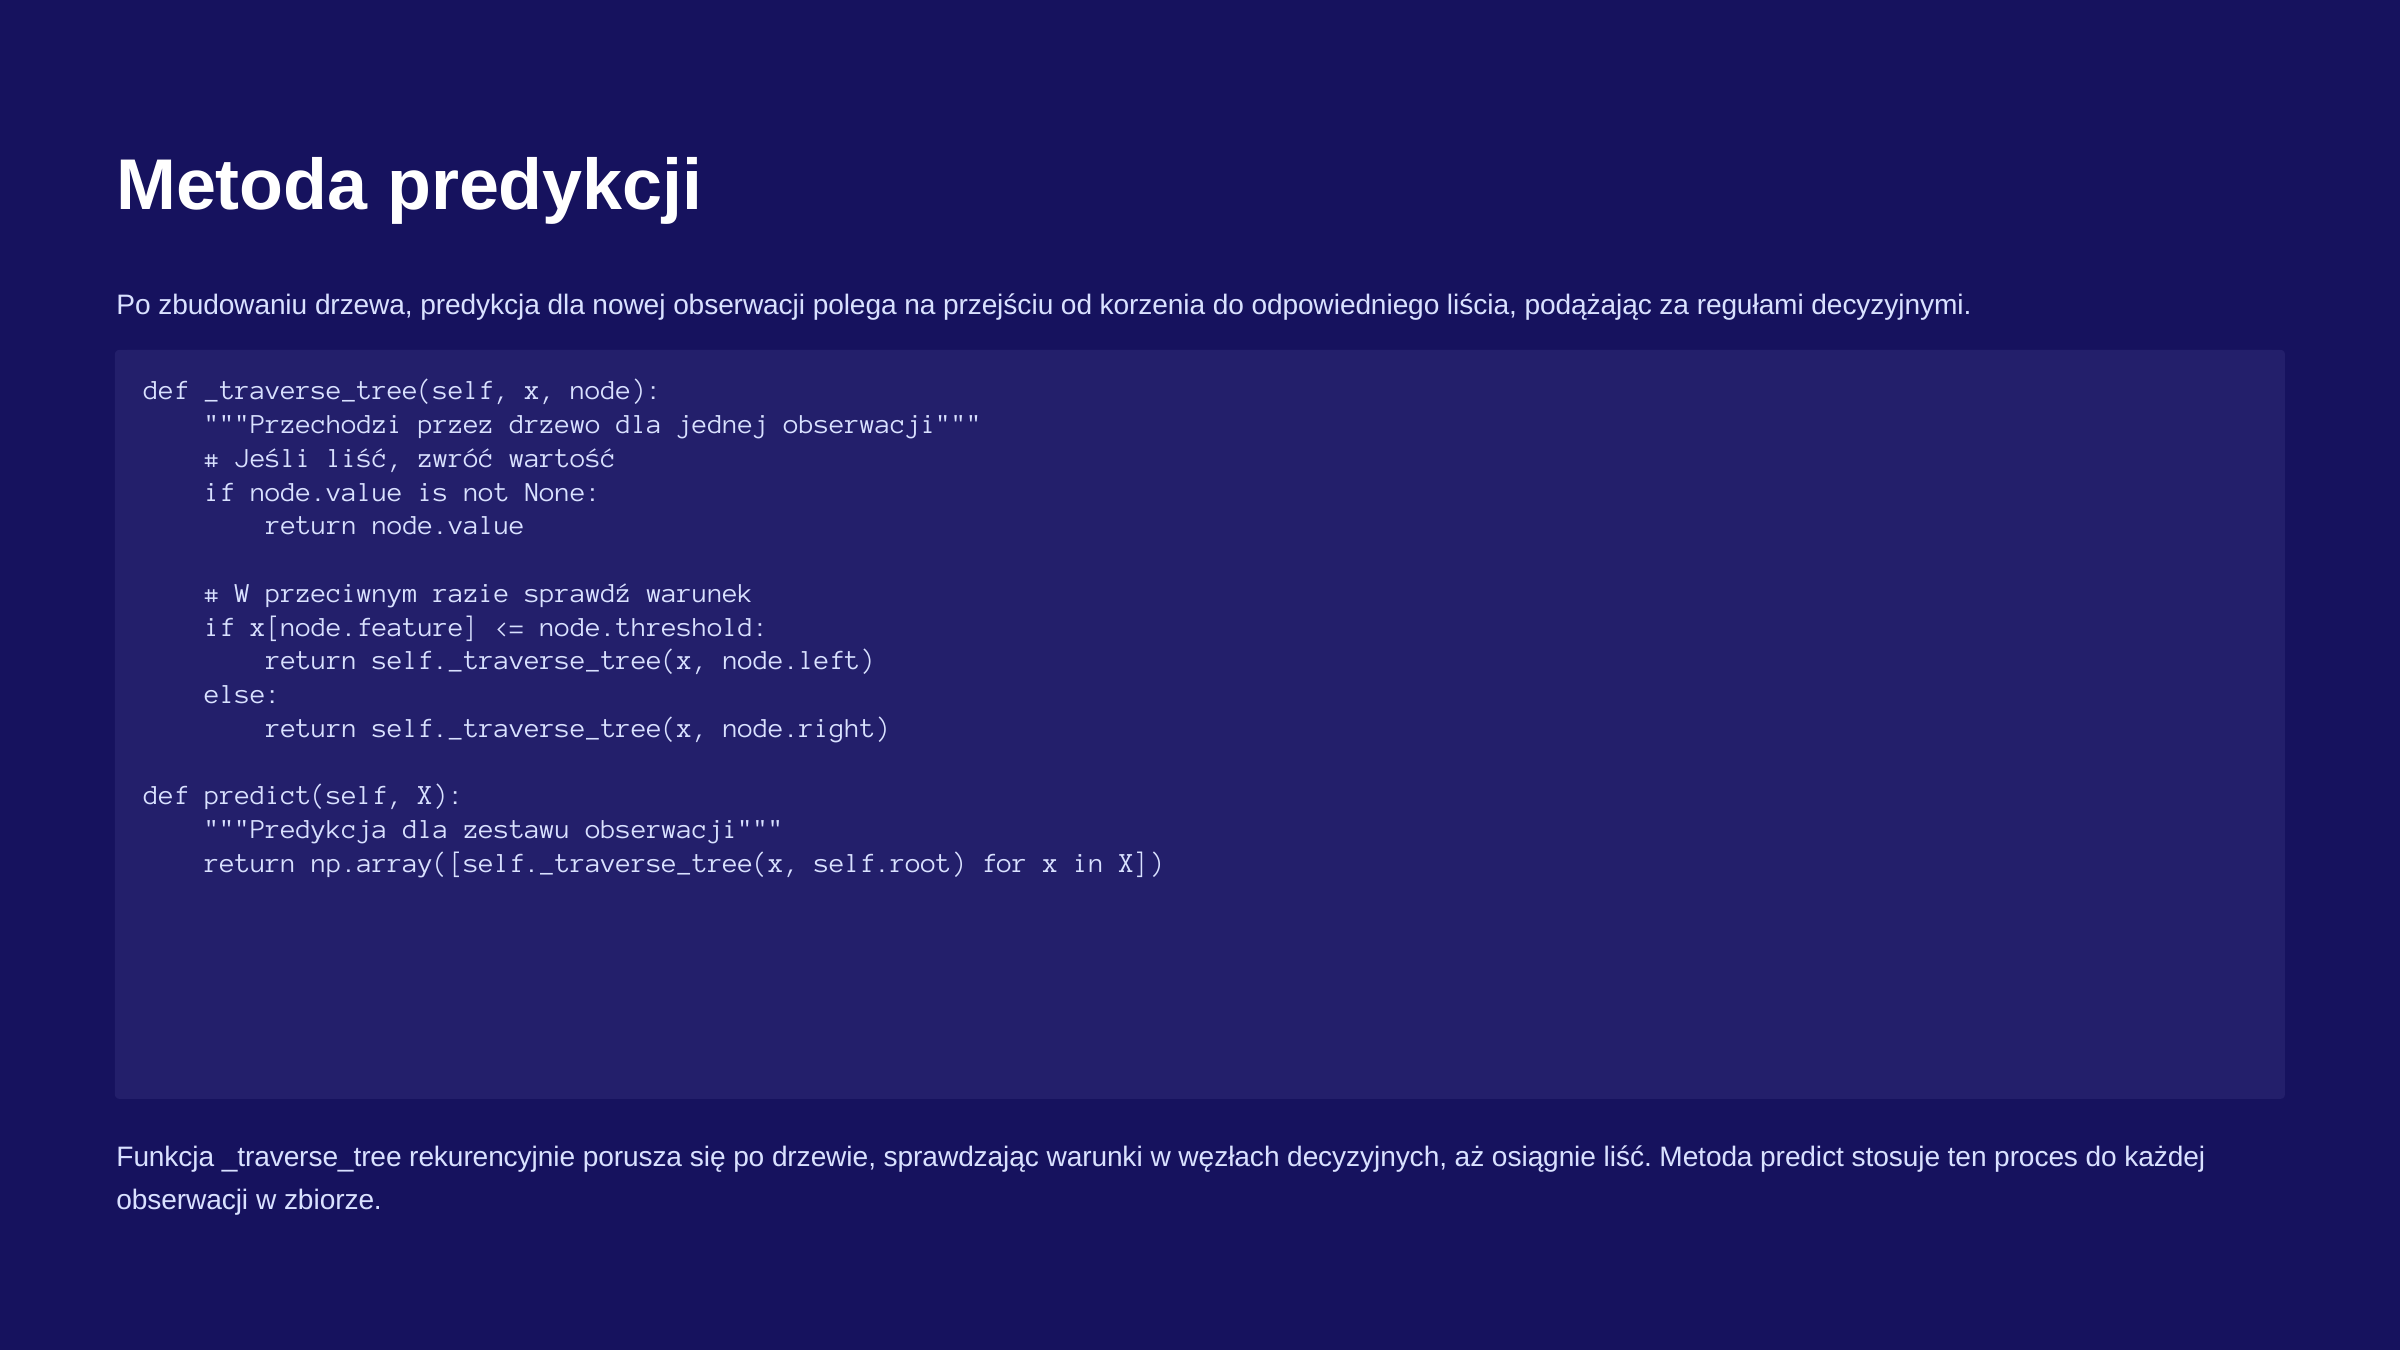

Metoda predykcji
Po zbudowaniu drzewa, predykcja dla nowej obserwacji polega na przejściu od korzenia do odpowiedniego liścia, podążając za regułami decyzyjnymi.

def _traverse_tree(self, x, node):
    """Przechodzi przez drzewo dla jednej obserwacji"""
    # Jeśli liść, zwróć wartość
    if node.value is not None:
        return node.value

    # W przeciwnym razie sprawdź warunek
    if x[node.feature] <= node.threshold:
        return self._traverse_tree(x, node.left)
    else:
        return self._traverse_tree(x, node.right)

def predict(self, X):
    """Predykcja dla zestawu obserwacji"""
    return np.array([self._traverse_tree(x, self.root) for x in X])

Funkcja _traverse_tree rekurencyjnie porusza się po drzewie, sprawdzając warunki w węzłach decyzyjnych, aż osiągnie liść. Metoda predict stosuje ten proces do każdej obserwacji w zbiorze.